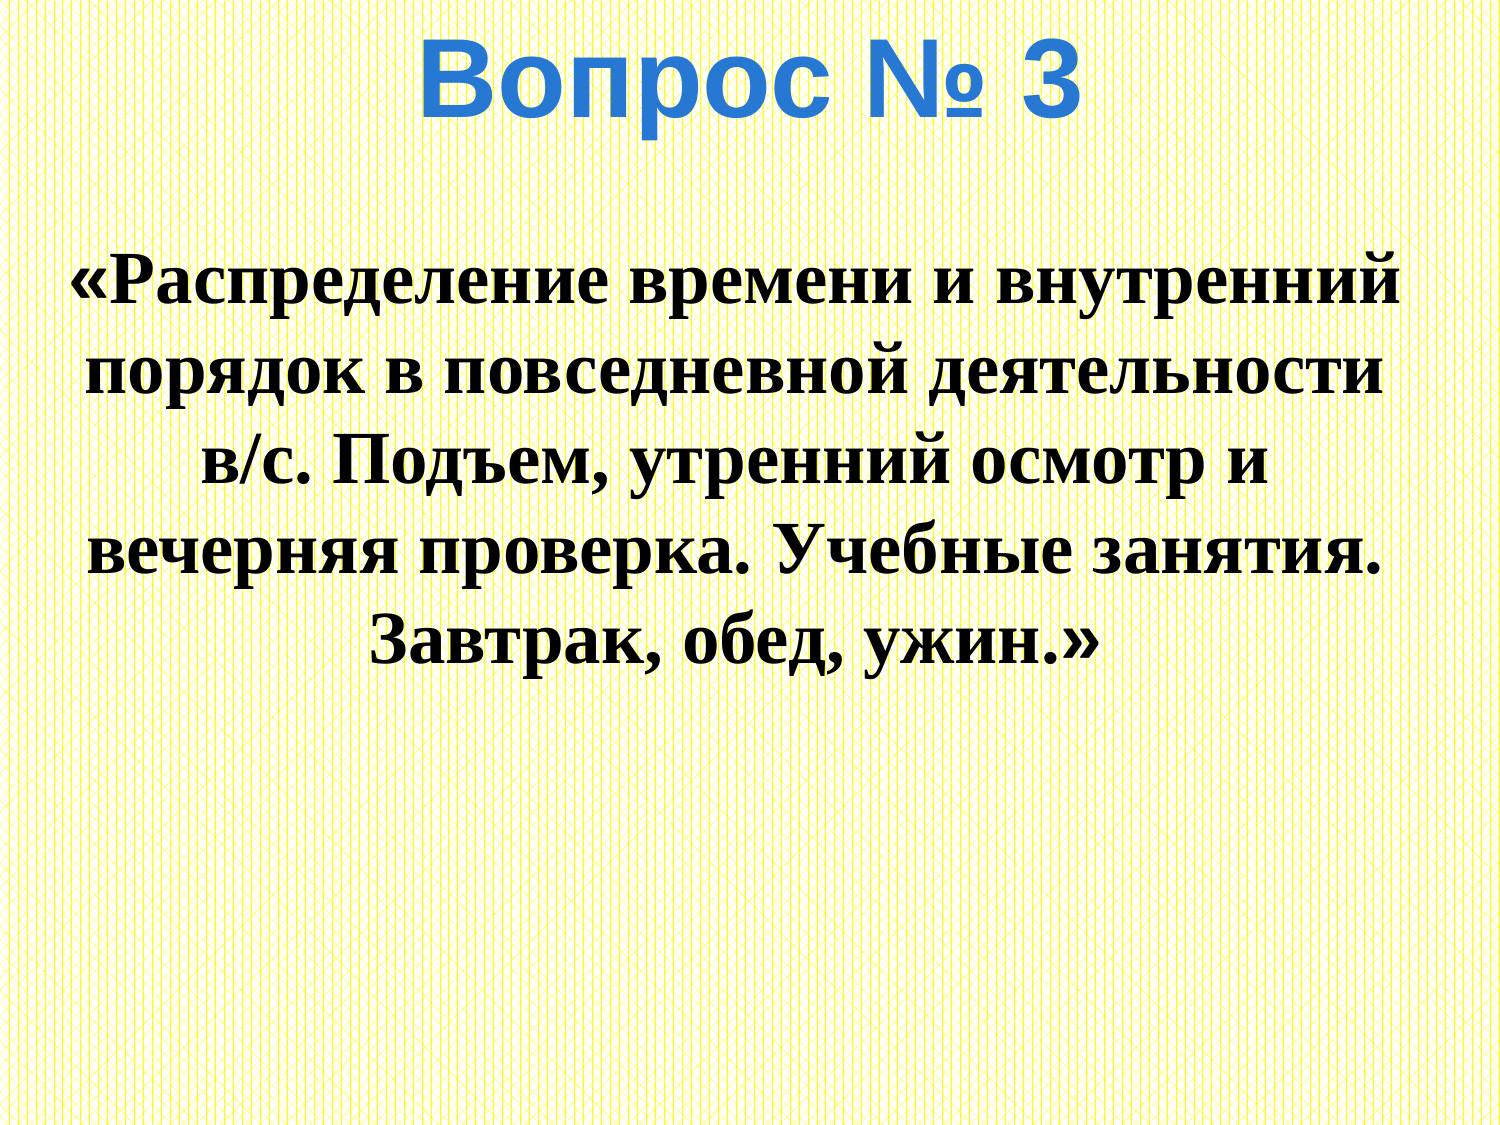

Вопрос № 3

«Распределение времени и внутренний порядок в повседневной деятельности в/с. Подъем, утренний осмотр и вечерняя проверка. Учебные занятия. Завтрак, обед, ужин.»